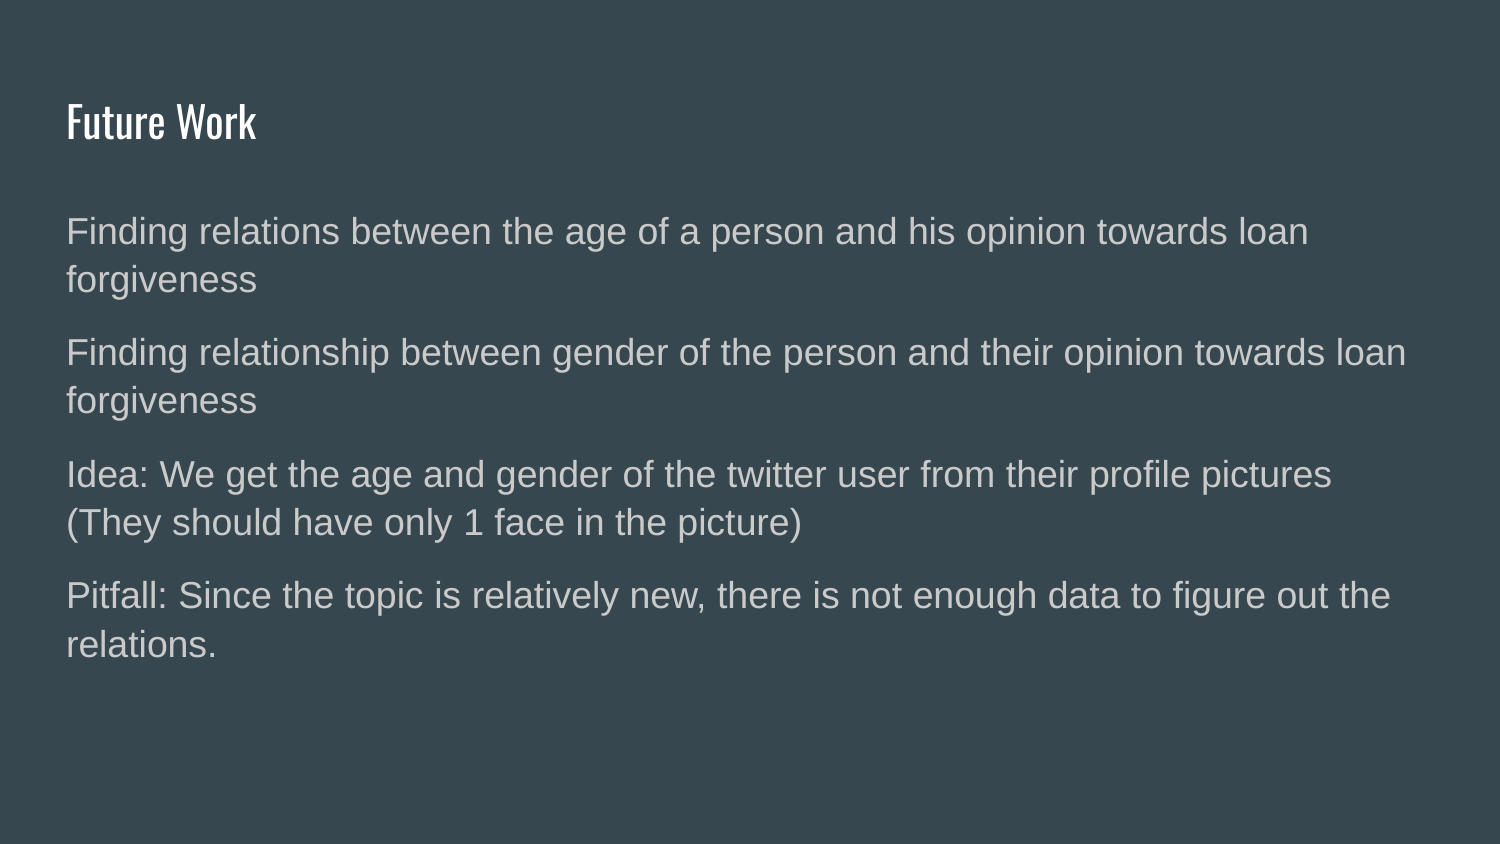

# Future Work
Finding relations between the age of a person and his opinion towards loan forgiveness
Finding relationship between gender of the person and their opinion towards loan forgiveness
Idea: We get the age and gender of the twitter user from their profile pictures (They should have only 1 face in the picture)
Pitfall: Since the topic is relatively new, there is not enough data to figure out the relations.